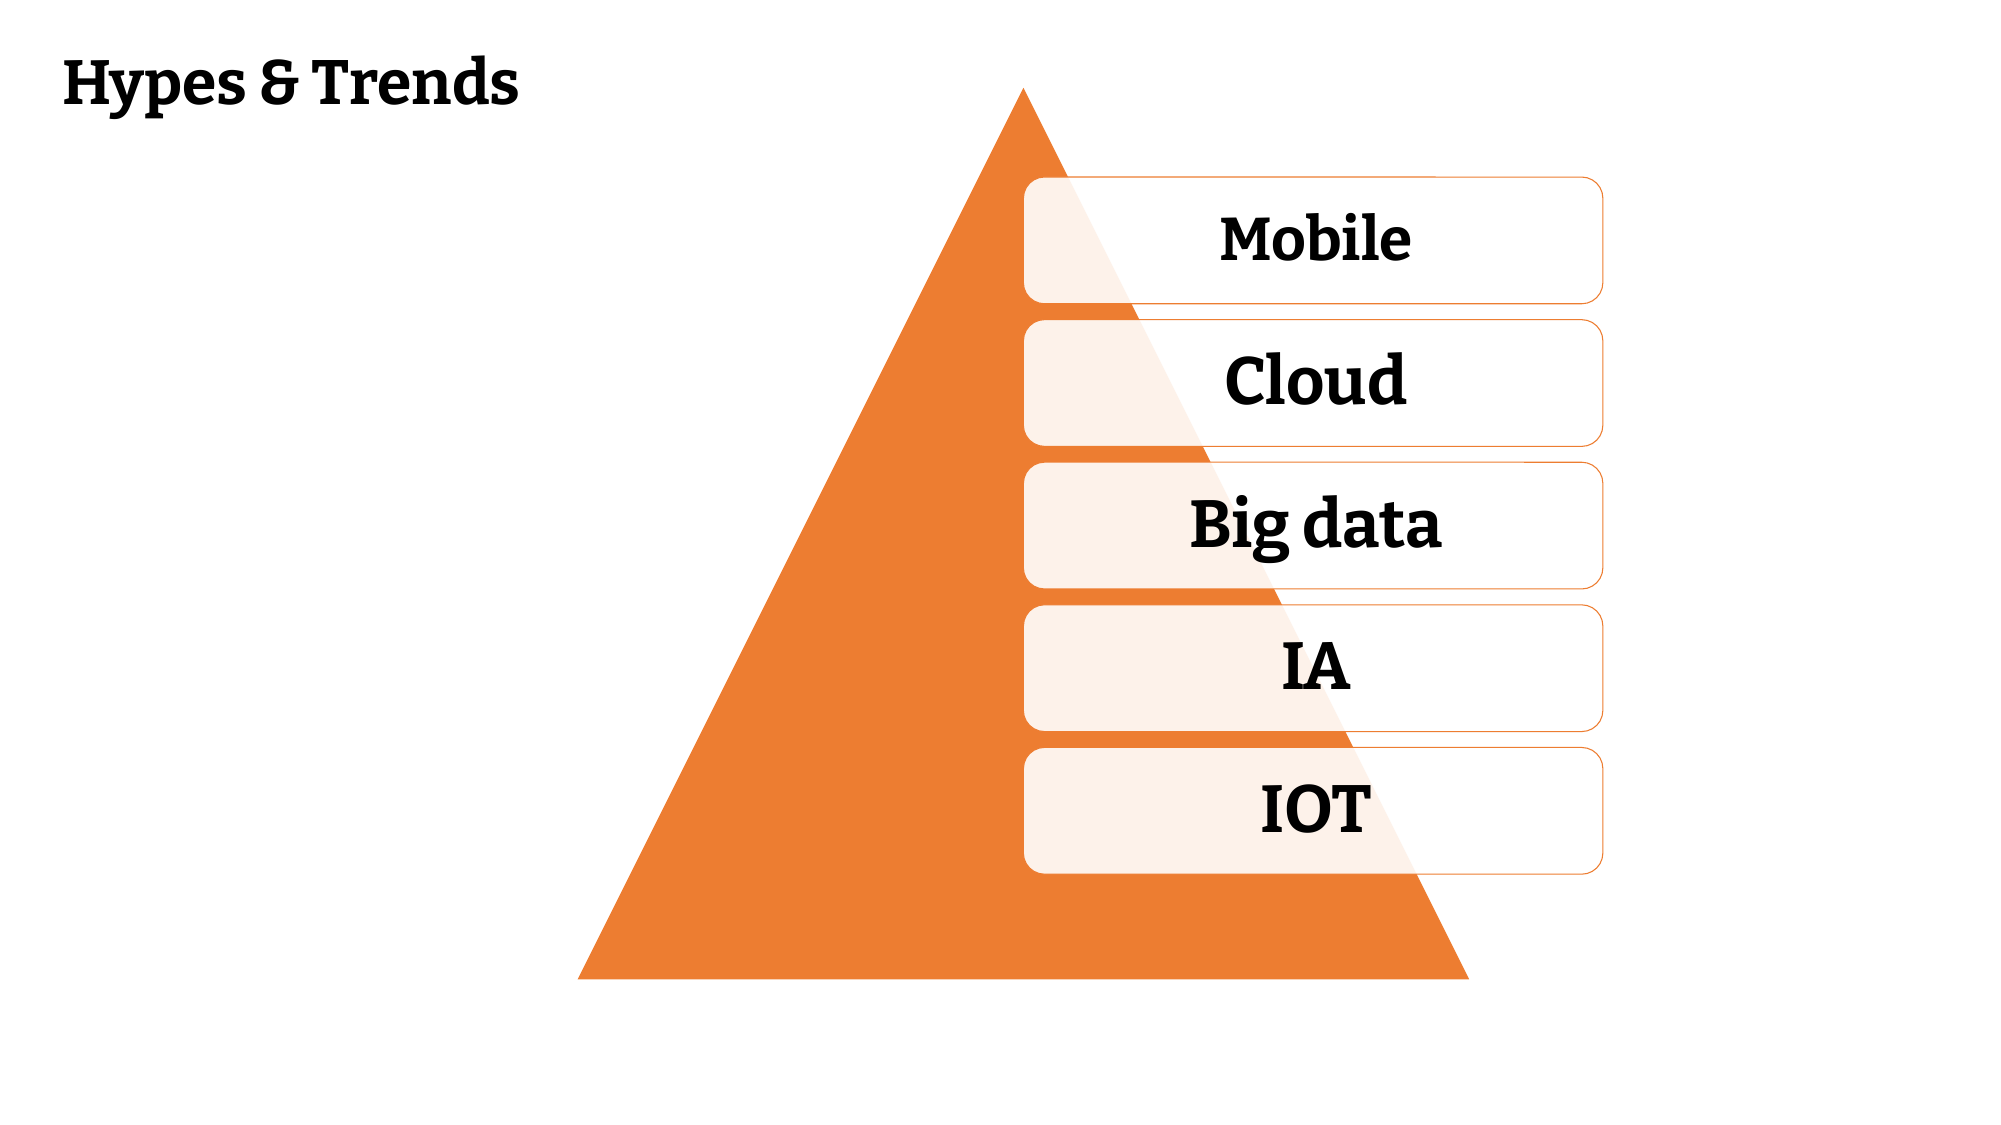

Hypes & Trends
Mobile
Cloud
Big data
IA
IOT